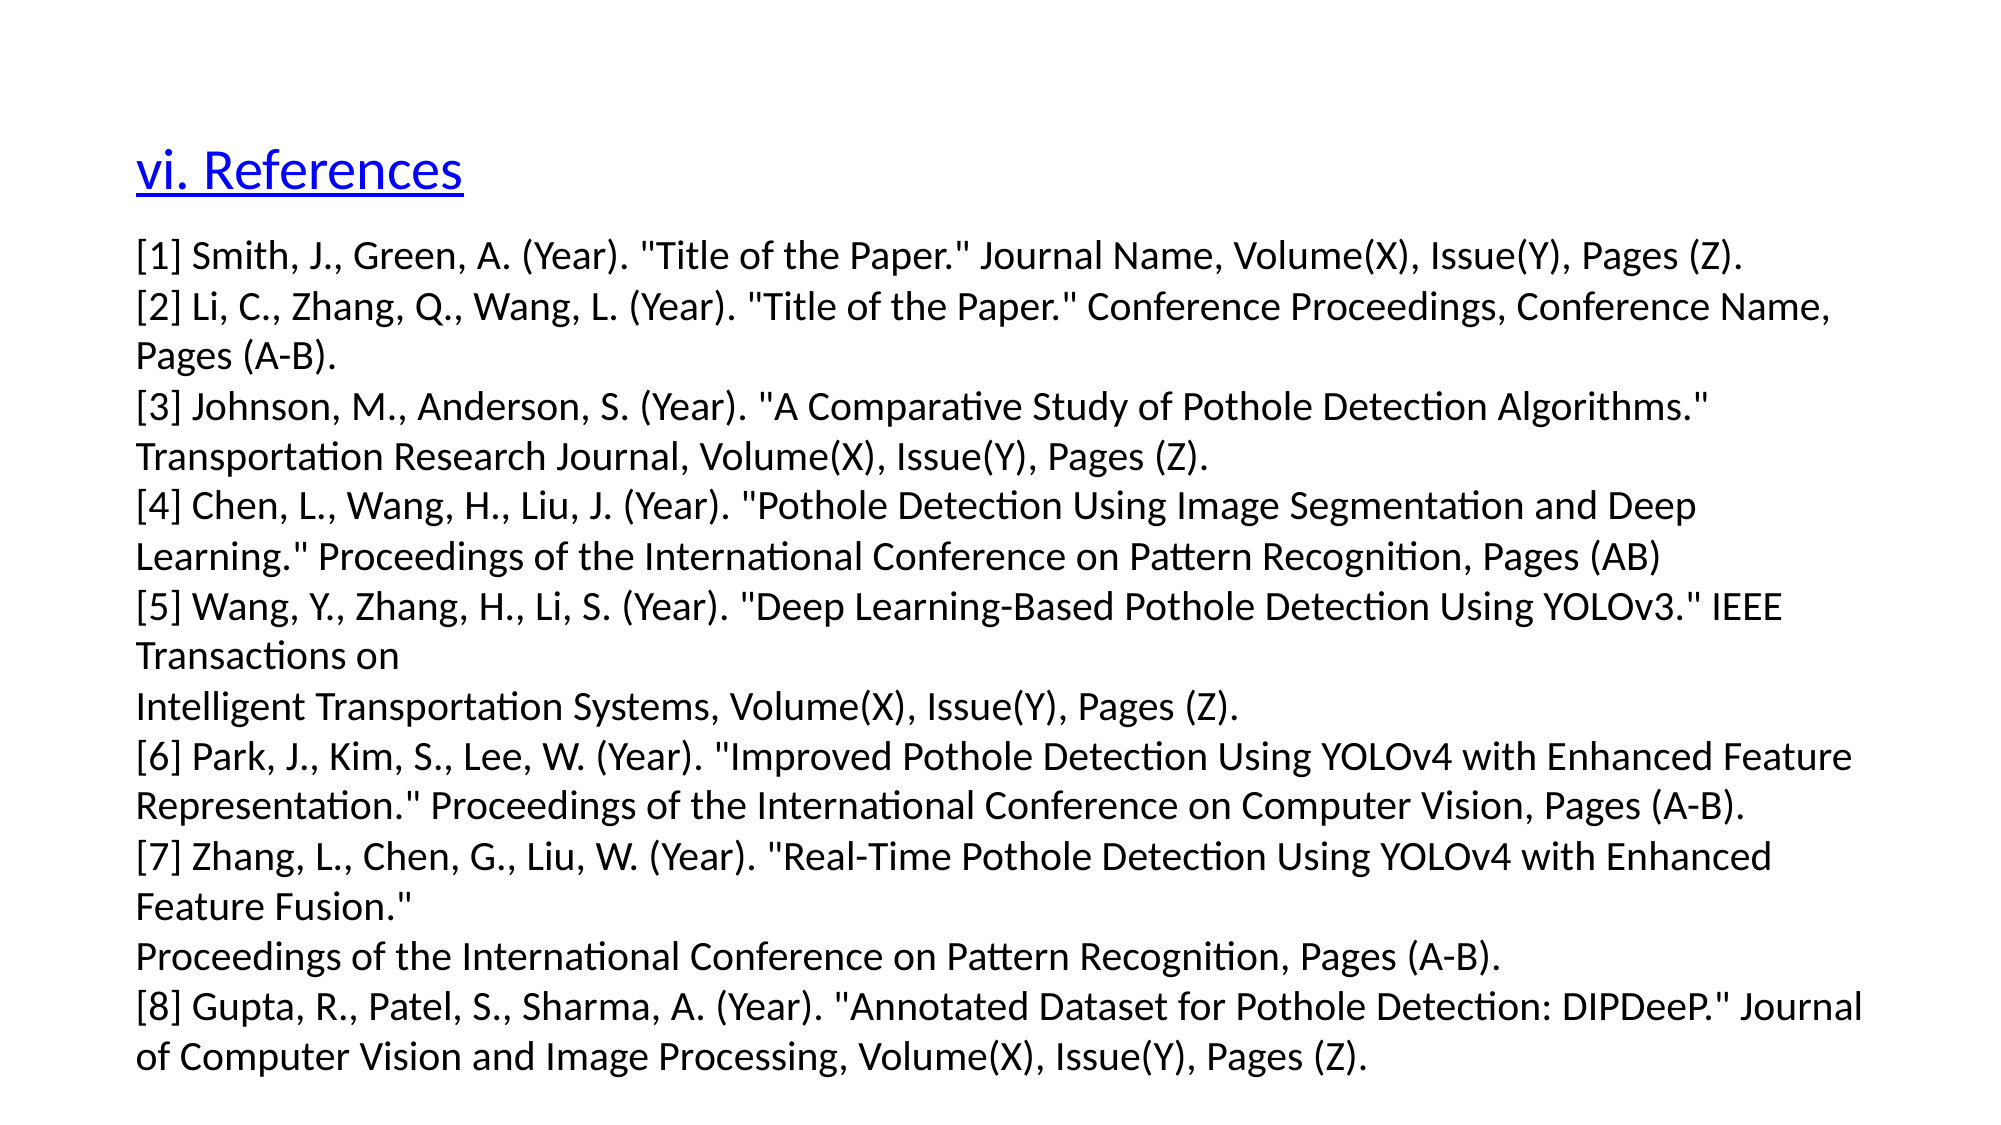

vi. References
[1] Smith, J., Green, A. (Year). "Title of the Paper." Journal Name, Volume(X), Issue(Y), Pages (Z).
[2] Li, C., Zhang, Q., Wang, L. (Year). "Title of the Paper." Conference Proceedings, Conference Name, Pages (A-B).
[3] Johnson, M., Anderson, S. (Year). "A Comparative Study of Pothole Detection Algorithms." Transportation Research Journal, Volume(X), Issue(Y), Pages (Z).
[4] Chen, L., Wang, H., Liu, J. (Year). "Pothole Detection Using Image Segmentation and Deep Learning." Proceedings of the International Conference on Pattern Recognition, Pages (AB)
[5] Wang, Y., Zhang, H., Li, S. (Year). "Deep Learning-Based Pothole Detection Using YOLOv3." IEEE Transactions on
Intelligent Transportation Systems, Volume(X), Issue(Y), Pages (Z).
[6] Park, J., Kim, S., Lee, W. (Year). "Improved Pothole Detection Using YOLOv4 with Enhanced Feature Representation." Proceedings of the International Conference on Computer Vision, Pages (A-B).
[7] Zhang, L., Chen, G., Liu, W. (Year). "Real-Time Pothole Detection Using YOLOv4 with Enhanced Feature Fusion."
Proceedings of the International Conference on Pattern Recognition, Pages (A-B).
[8] Gupta, R., Patel, S., Sharma, A. (Year). "Annotated Dataset for Pothole Detection: DIPDeeP." Journal of Computer Vision and Image Processing, Volume(X), Issue(Y), Pages (Z).